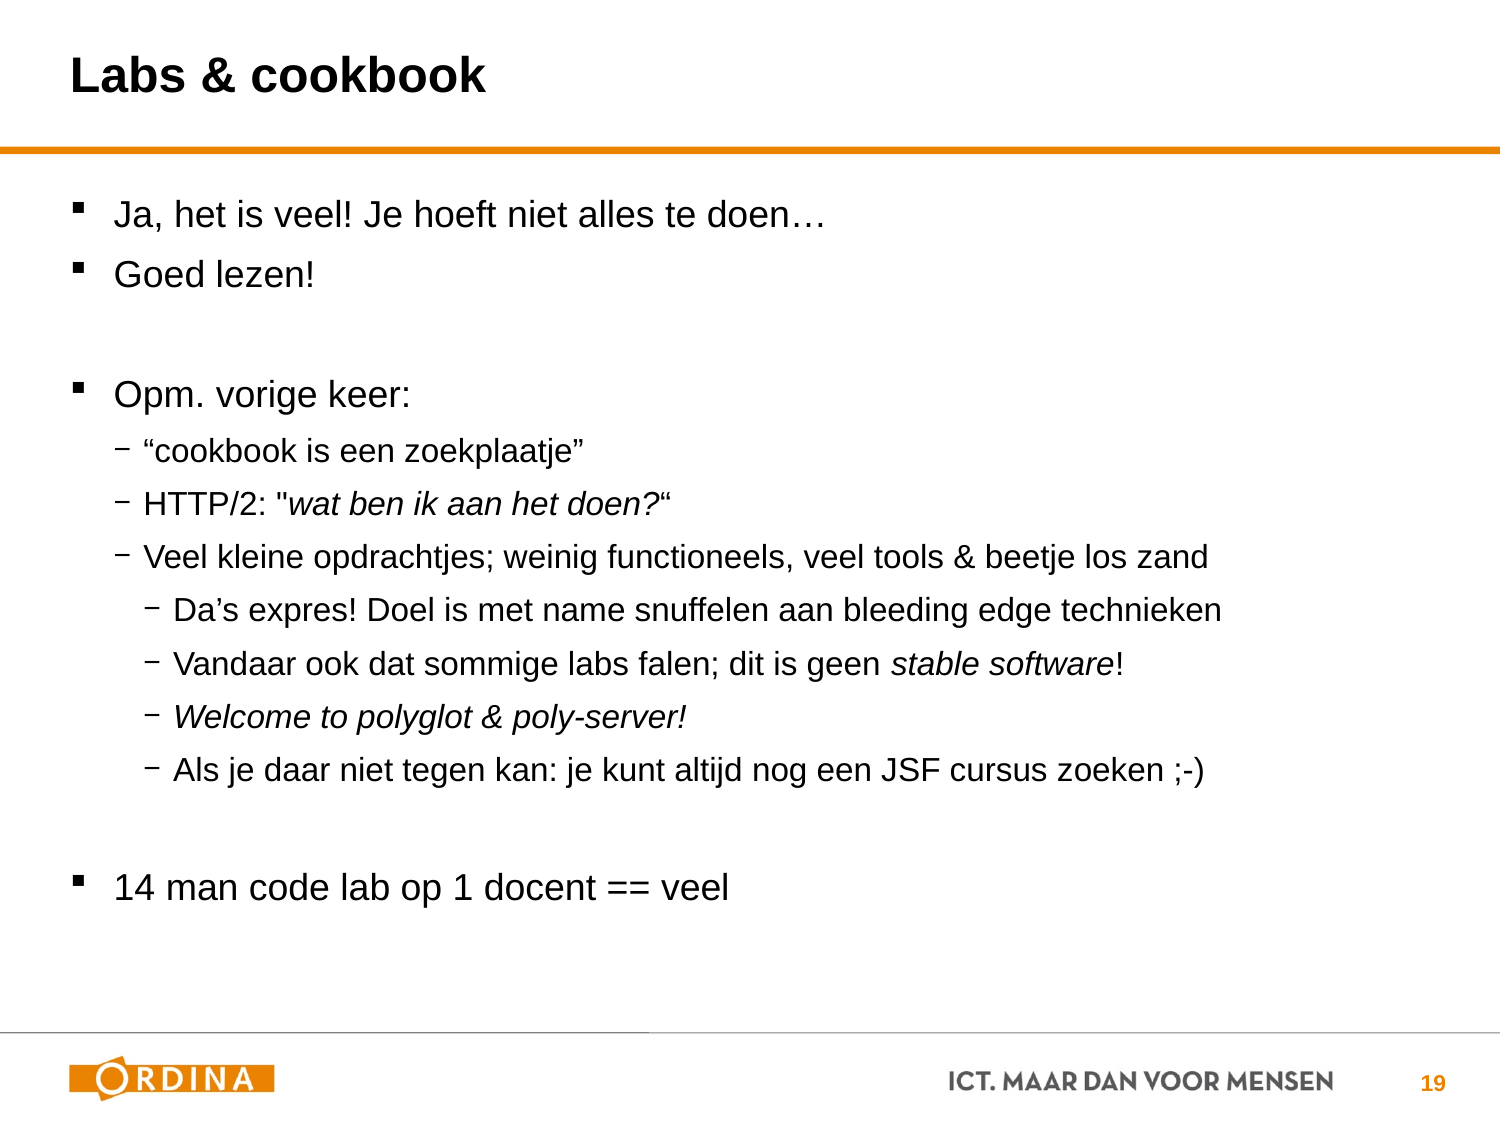

# Labs & cookbook
Ja, het is veel! Je hoeft niet alles te doen…
Goed lezen!

Opm. vorige keer:
“cookbook is een zoekplaatje”
HTTP/2: "wat ben ik aan het doen?“
Veel kleine opdrachtjes; weinig functioneels, veel tools & beetje los zand
Da’s expres! Doel is met name snuffelen aan bleeding edge technieken
Vandaar ook dat sommige labs falen; dit is geen stable software!
Welcome to polyglot & poly-server!
Als je daar niet tegen kan: je kunt altijd nog een JSF cursus zoeken ;-)

14 man code lab op 1 docent == veel

19